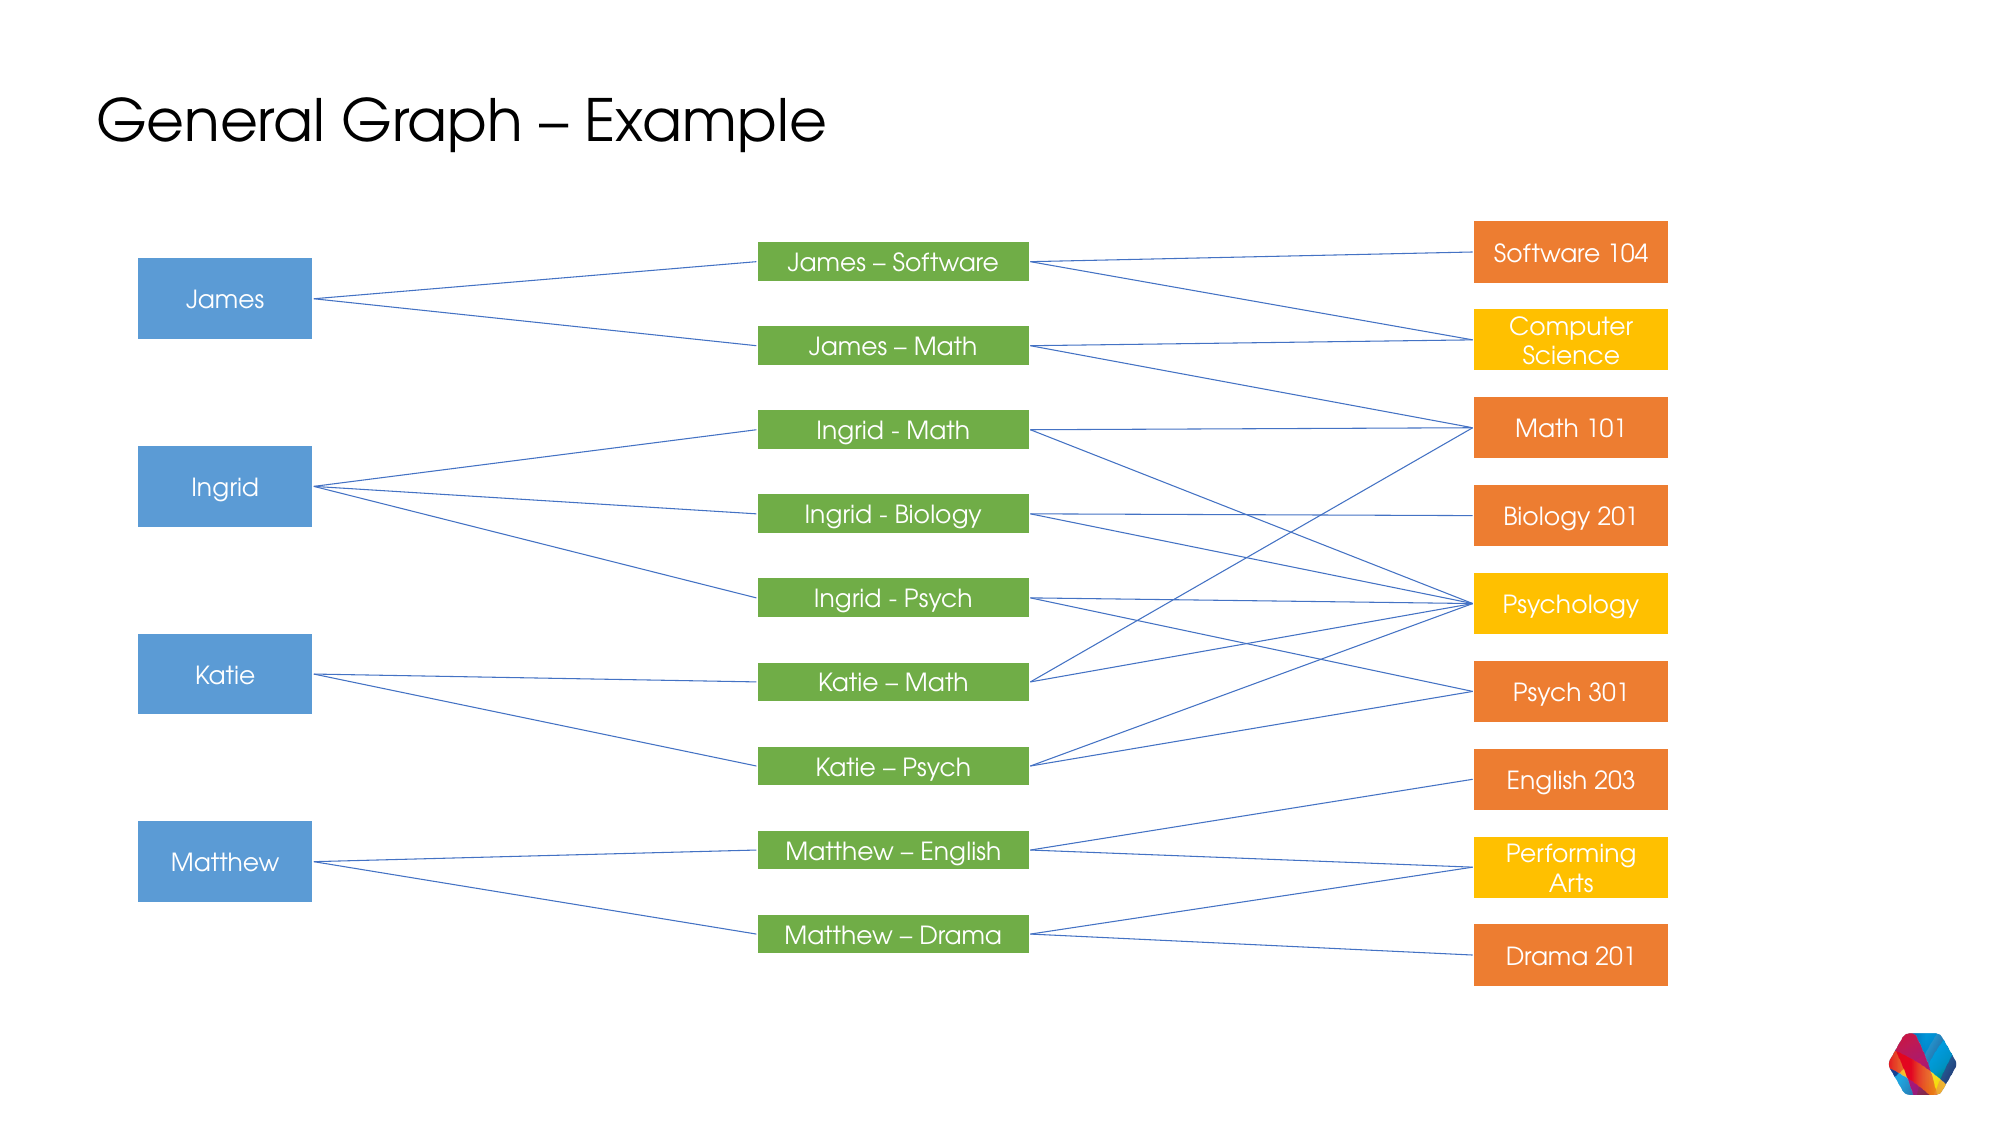

General Graph – Example
Software 104
James – Software
James
Computer Science
James – Math
Math 101
Ingrid - Math
Ingrid
Biology 201
Ingrid - Biology
Psychology
Ingrid - Psych
Katie
Psych 301
Katie – Math
Katie – Psych
English 203
Matthew
Matthew – English
Performing Arts
Matthew – Drama
Drama 201